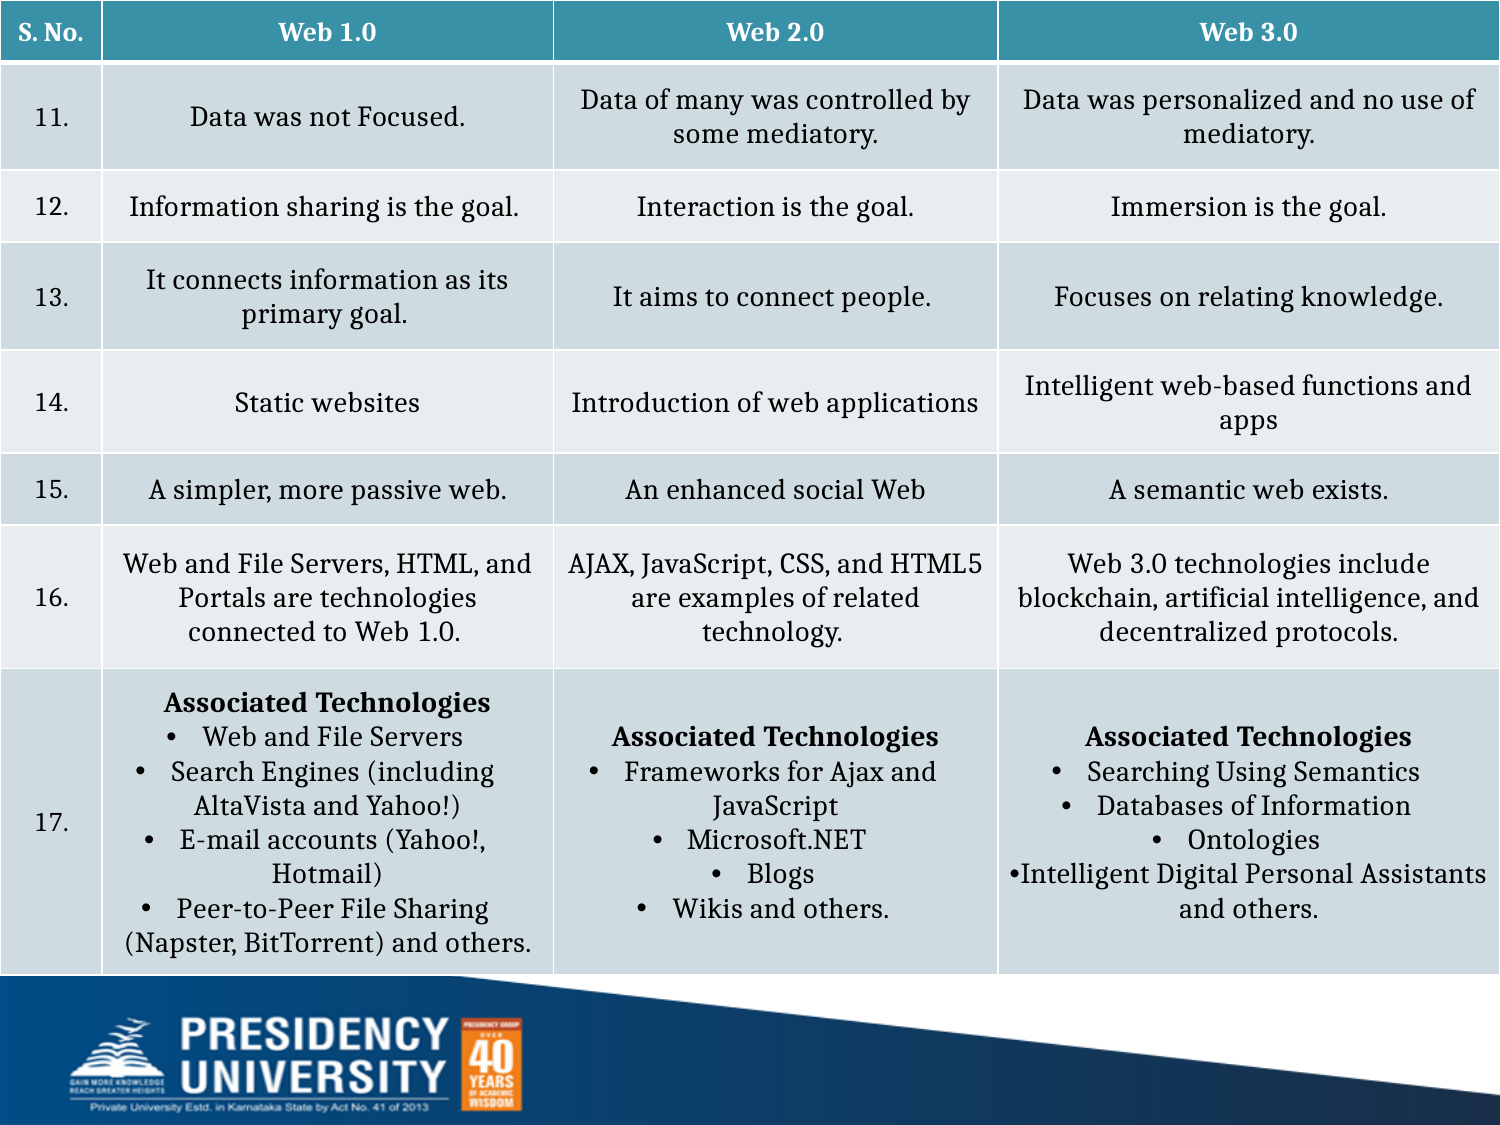

| S. No. | Web 1.0 | Web 2.0 | Web 3.0 |
| --- | --- | --- | --- |
| 11. | Data was not Focused. | Data of many was controlled by some mediatory. | Data was personalized and no use of mediatory. |
| 12. | Information sharing is the goal. | Interaction is the goal. | Immersion is the goal. |
| 13. | It connects information as its primary goal. | It aims to connect people. | Focuses on relating knowledge. |
| 14. | Static websites | Introduction of web applications | Intelligent web-based functions and apps |
| 15. | A simpler, more passive web. | An enhanced social Web | A semantic web exists. |
| 16. | Web and File Servers, HTML, and Portals are technologies connected to Web 1.0. | AJAX, JavaScript, CSS, and HTML5 are examples of related technology. | Web 3.0 technologies include blockchain, artificial intelligence, and decentralized protocols. |
| 17. | Associated Technologies Web and File Servers Search Engines (including AltaVista and Yahoo!) E-mail accounts (Yahoo!, Hotmail) Peer-to-Peer File Sharing (Napster, BitTorrent) and others. | Associated Technologies Frameworks for Ajax and JavaScript Microsoft.NET  Blogs Wikis and others. | Associated Technologies Searching Using Semantics Databases of Information Ontologies Intelligent Digital Personal Assistants and others. |
#